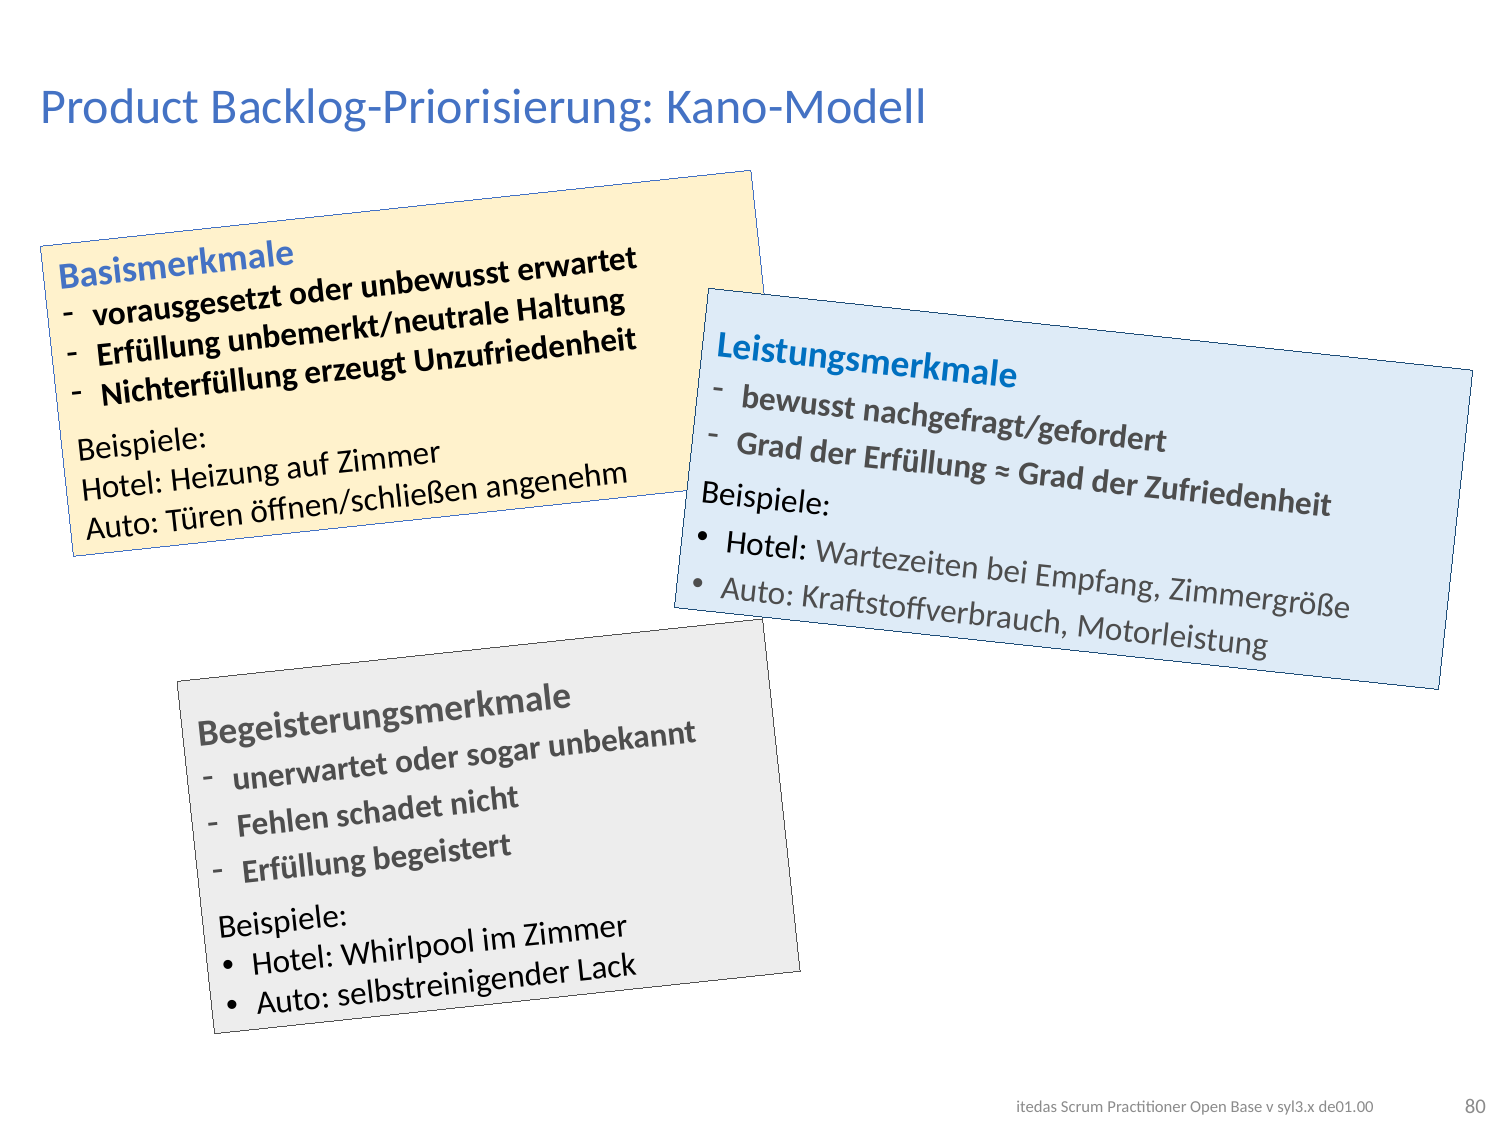

# Product Backlog-Priorisierung: Kano-Modell
Basismerkmale
vorausgesetzt oder unbewusst erwartet
Erfüllung unbemerkt/neutrale Haltung
Nichterfüllung erzeugt Unzufriedenheit
Beispiele:
Hotel: Heizung auf Zimmer
Auto: Türen öffnen/schließen angenehm
Leistungsmerkmale
bewusst nachgefragt/gefordert
Grad der Erfüllung ≈ Grad der Zufriedenheit
Beispiele:
Hotel: Wartezeiten bei Empfang, Zimmergröße
Auto: Kraftstoffverbrauch, Motorleistung
Begeisterungsmerkmale
unerwartet oder sogar unbekannt
Fehlen schadet nicht
Erfüllung begeistert
Beispiele:
Hotel: Whirlpool im Zimmer
Auto: selbstreinigender Lack
80

itedas Scrum Practitioner Open Base v syl3.x de01.00